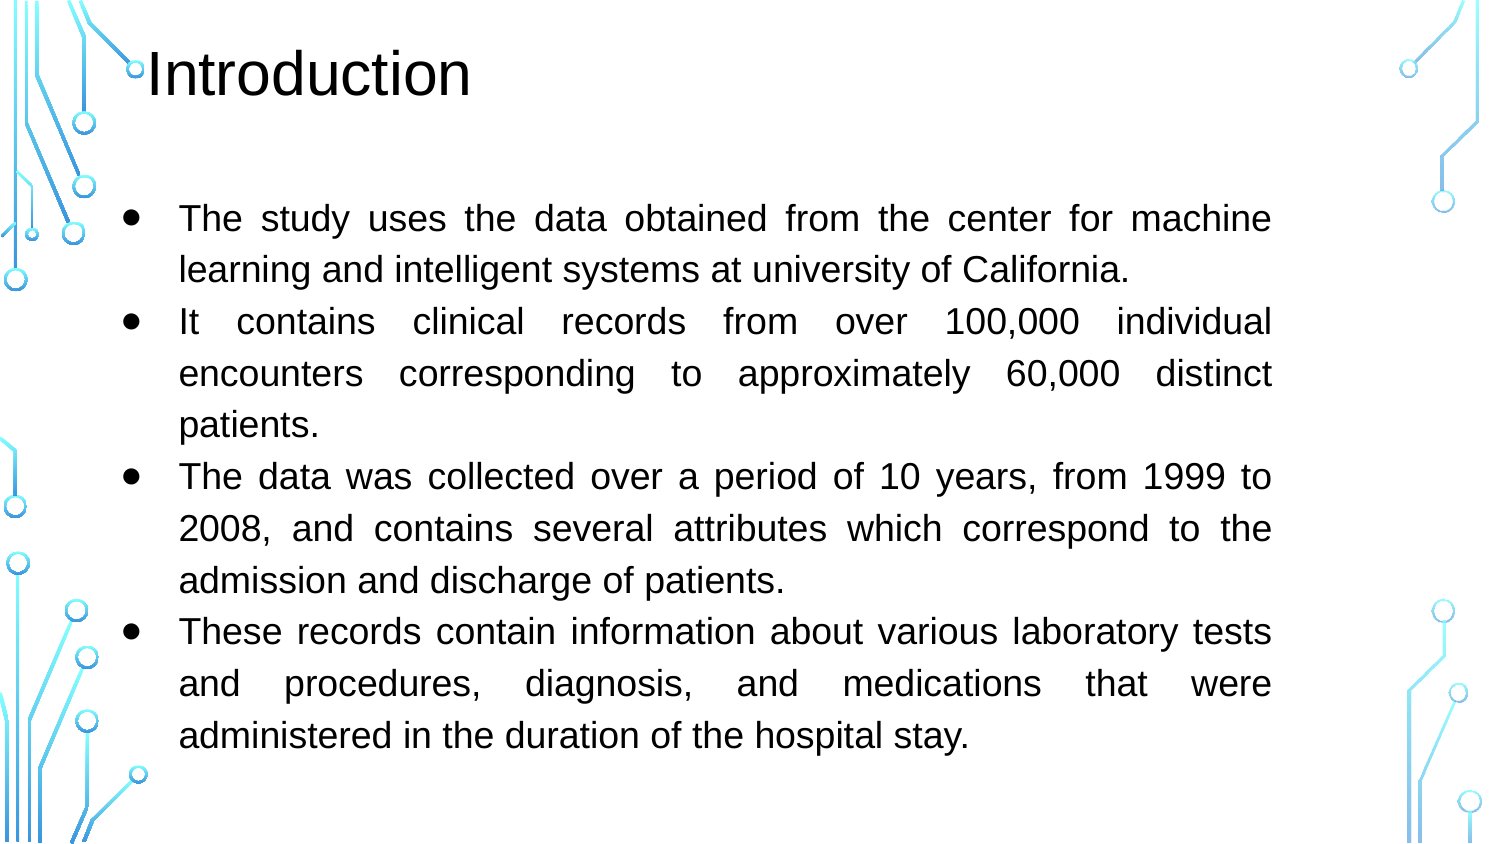

# Introduction
The study uses the data obtained from the center for machine learning and intelligent systems at university of California.
It contains clinical records from over 100,000 individual encounters corresponding to approximately 60,000 distinct patients.
The data was collected over a period of 10 years, from 1999 to 2008, and contains several attributes which correspond to the admission and discharge of patients.
These records contain information about various laboratory tests and procedures, diagnosis, and medications that were administered in the duration of the hospital stay.

3